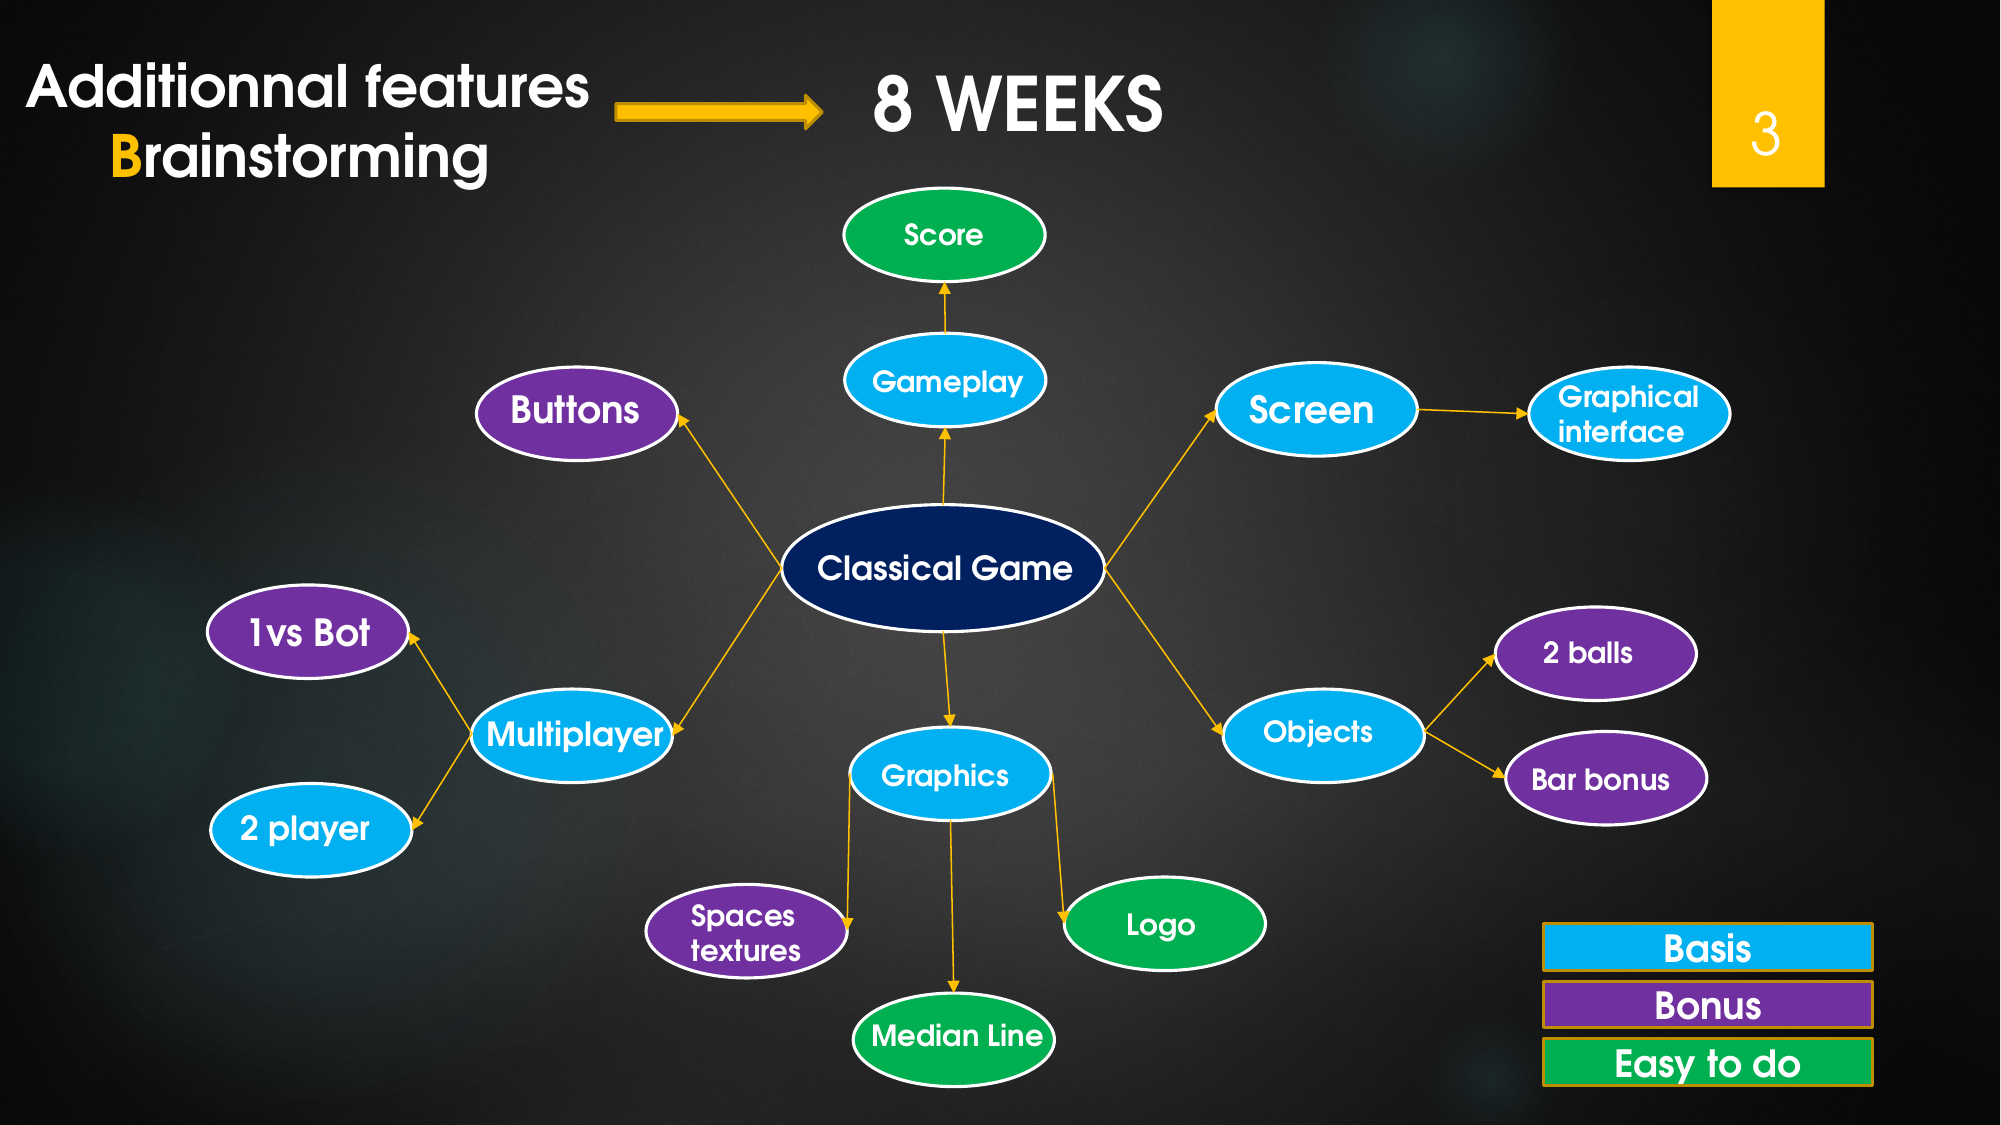

# Additionnal features Brainstorming
3
8 WEEKS

Score

Gameplay

Graphical interface
Buttons
Screen

Classical Game

1vs Bot

2 balls

Multiplayer
Objects

Graphics
Bar bonus

2 player

Spaces textures
Logo
Basis
Bonus

Median Line
Easy to do